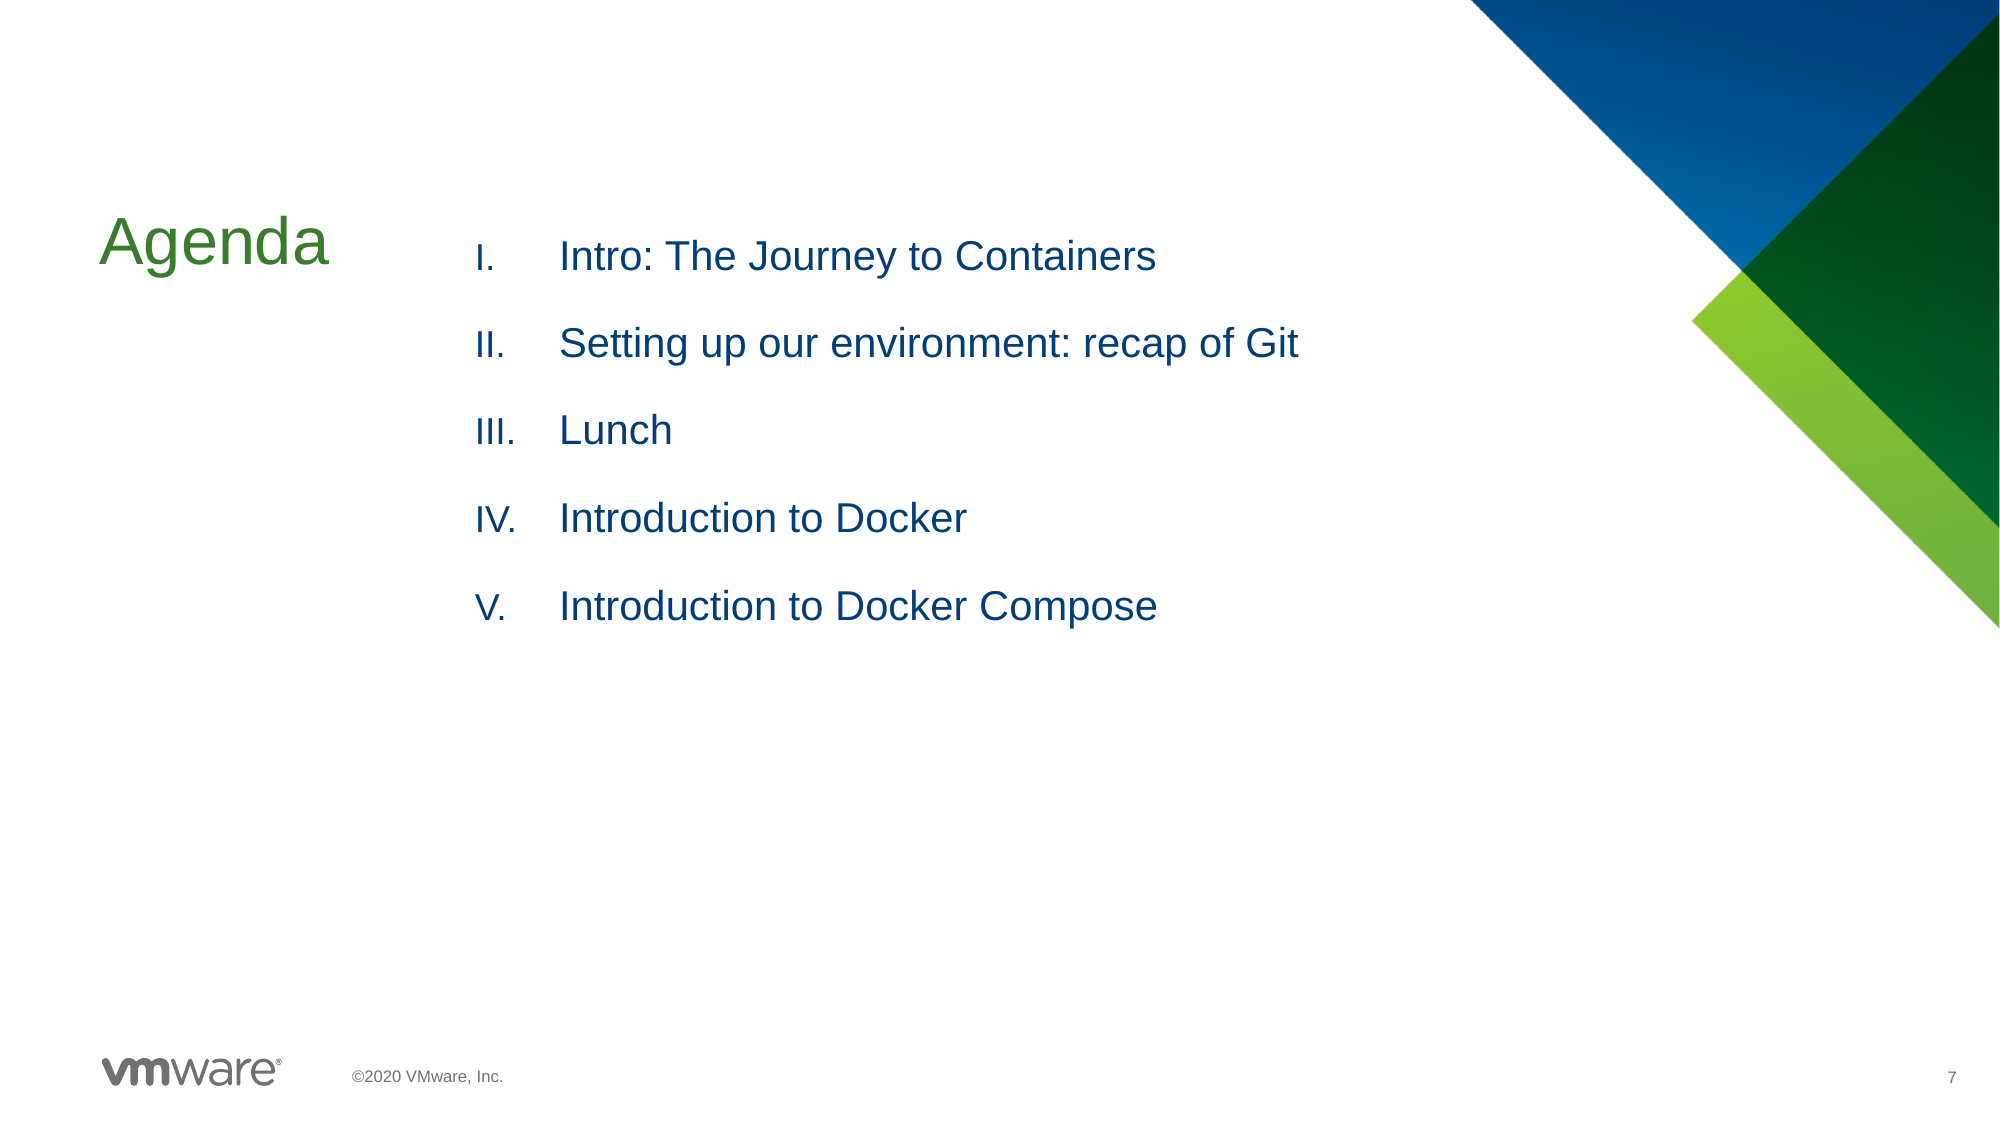

Intro: The Journey to Containers
Setting up our environment: recap of Git
Lunch
Introduction to Docker
Introduction to Docker Compose